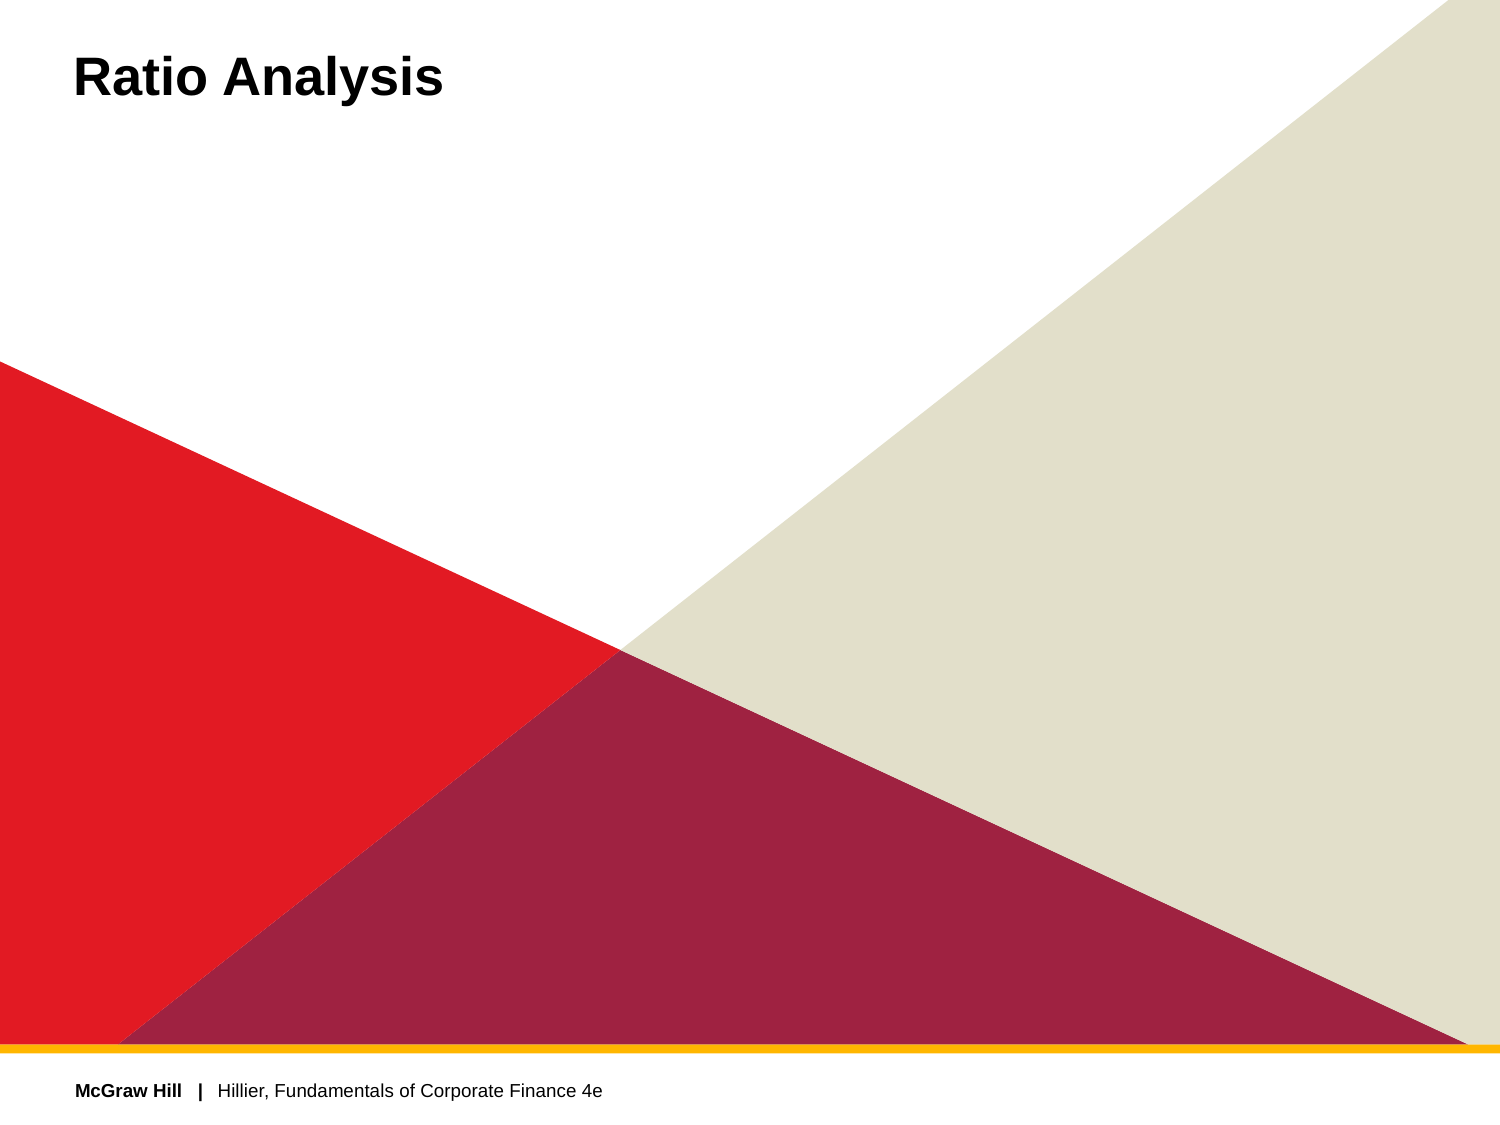

# Ratio Analysis
Hillier, Fundamentals of Corporate Finance 4e